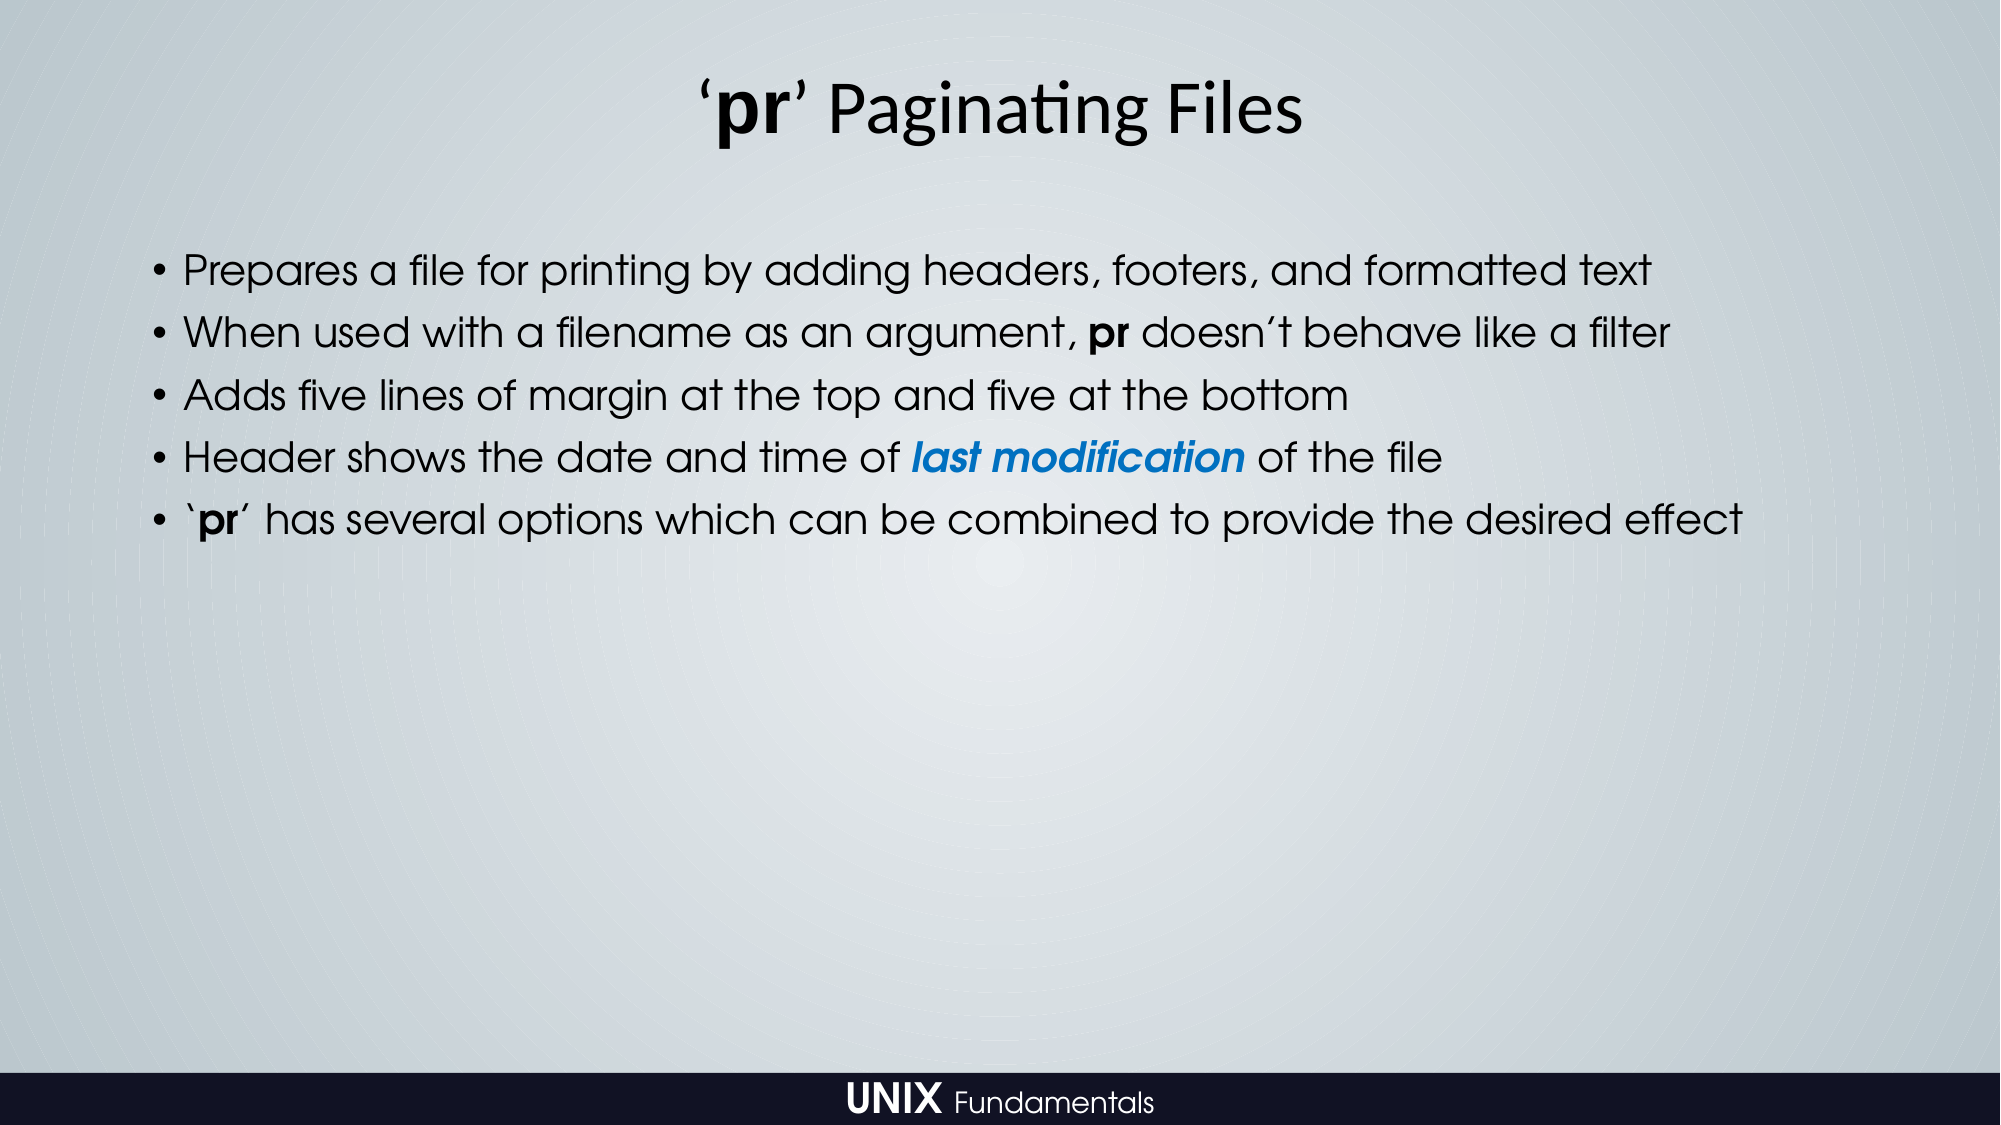

# ‘pr’ Paginating Files
Prepares a file for printing by adding headers, footers, and formatted text
When used with a filename as an argument, pr doesn’t behave like a filter
Adds five lines of margin at the top and five at the bottom
Header shows the date and time of last modification of the file
‘pr’ has several options which can be combined to provide the desired effect